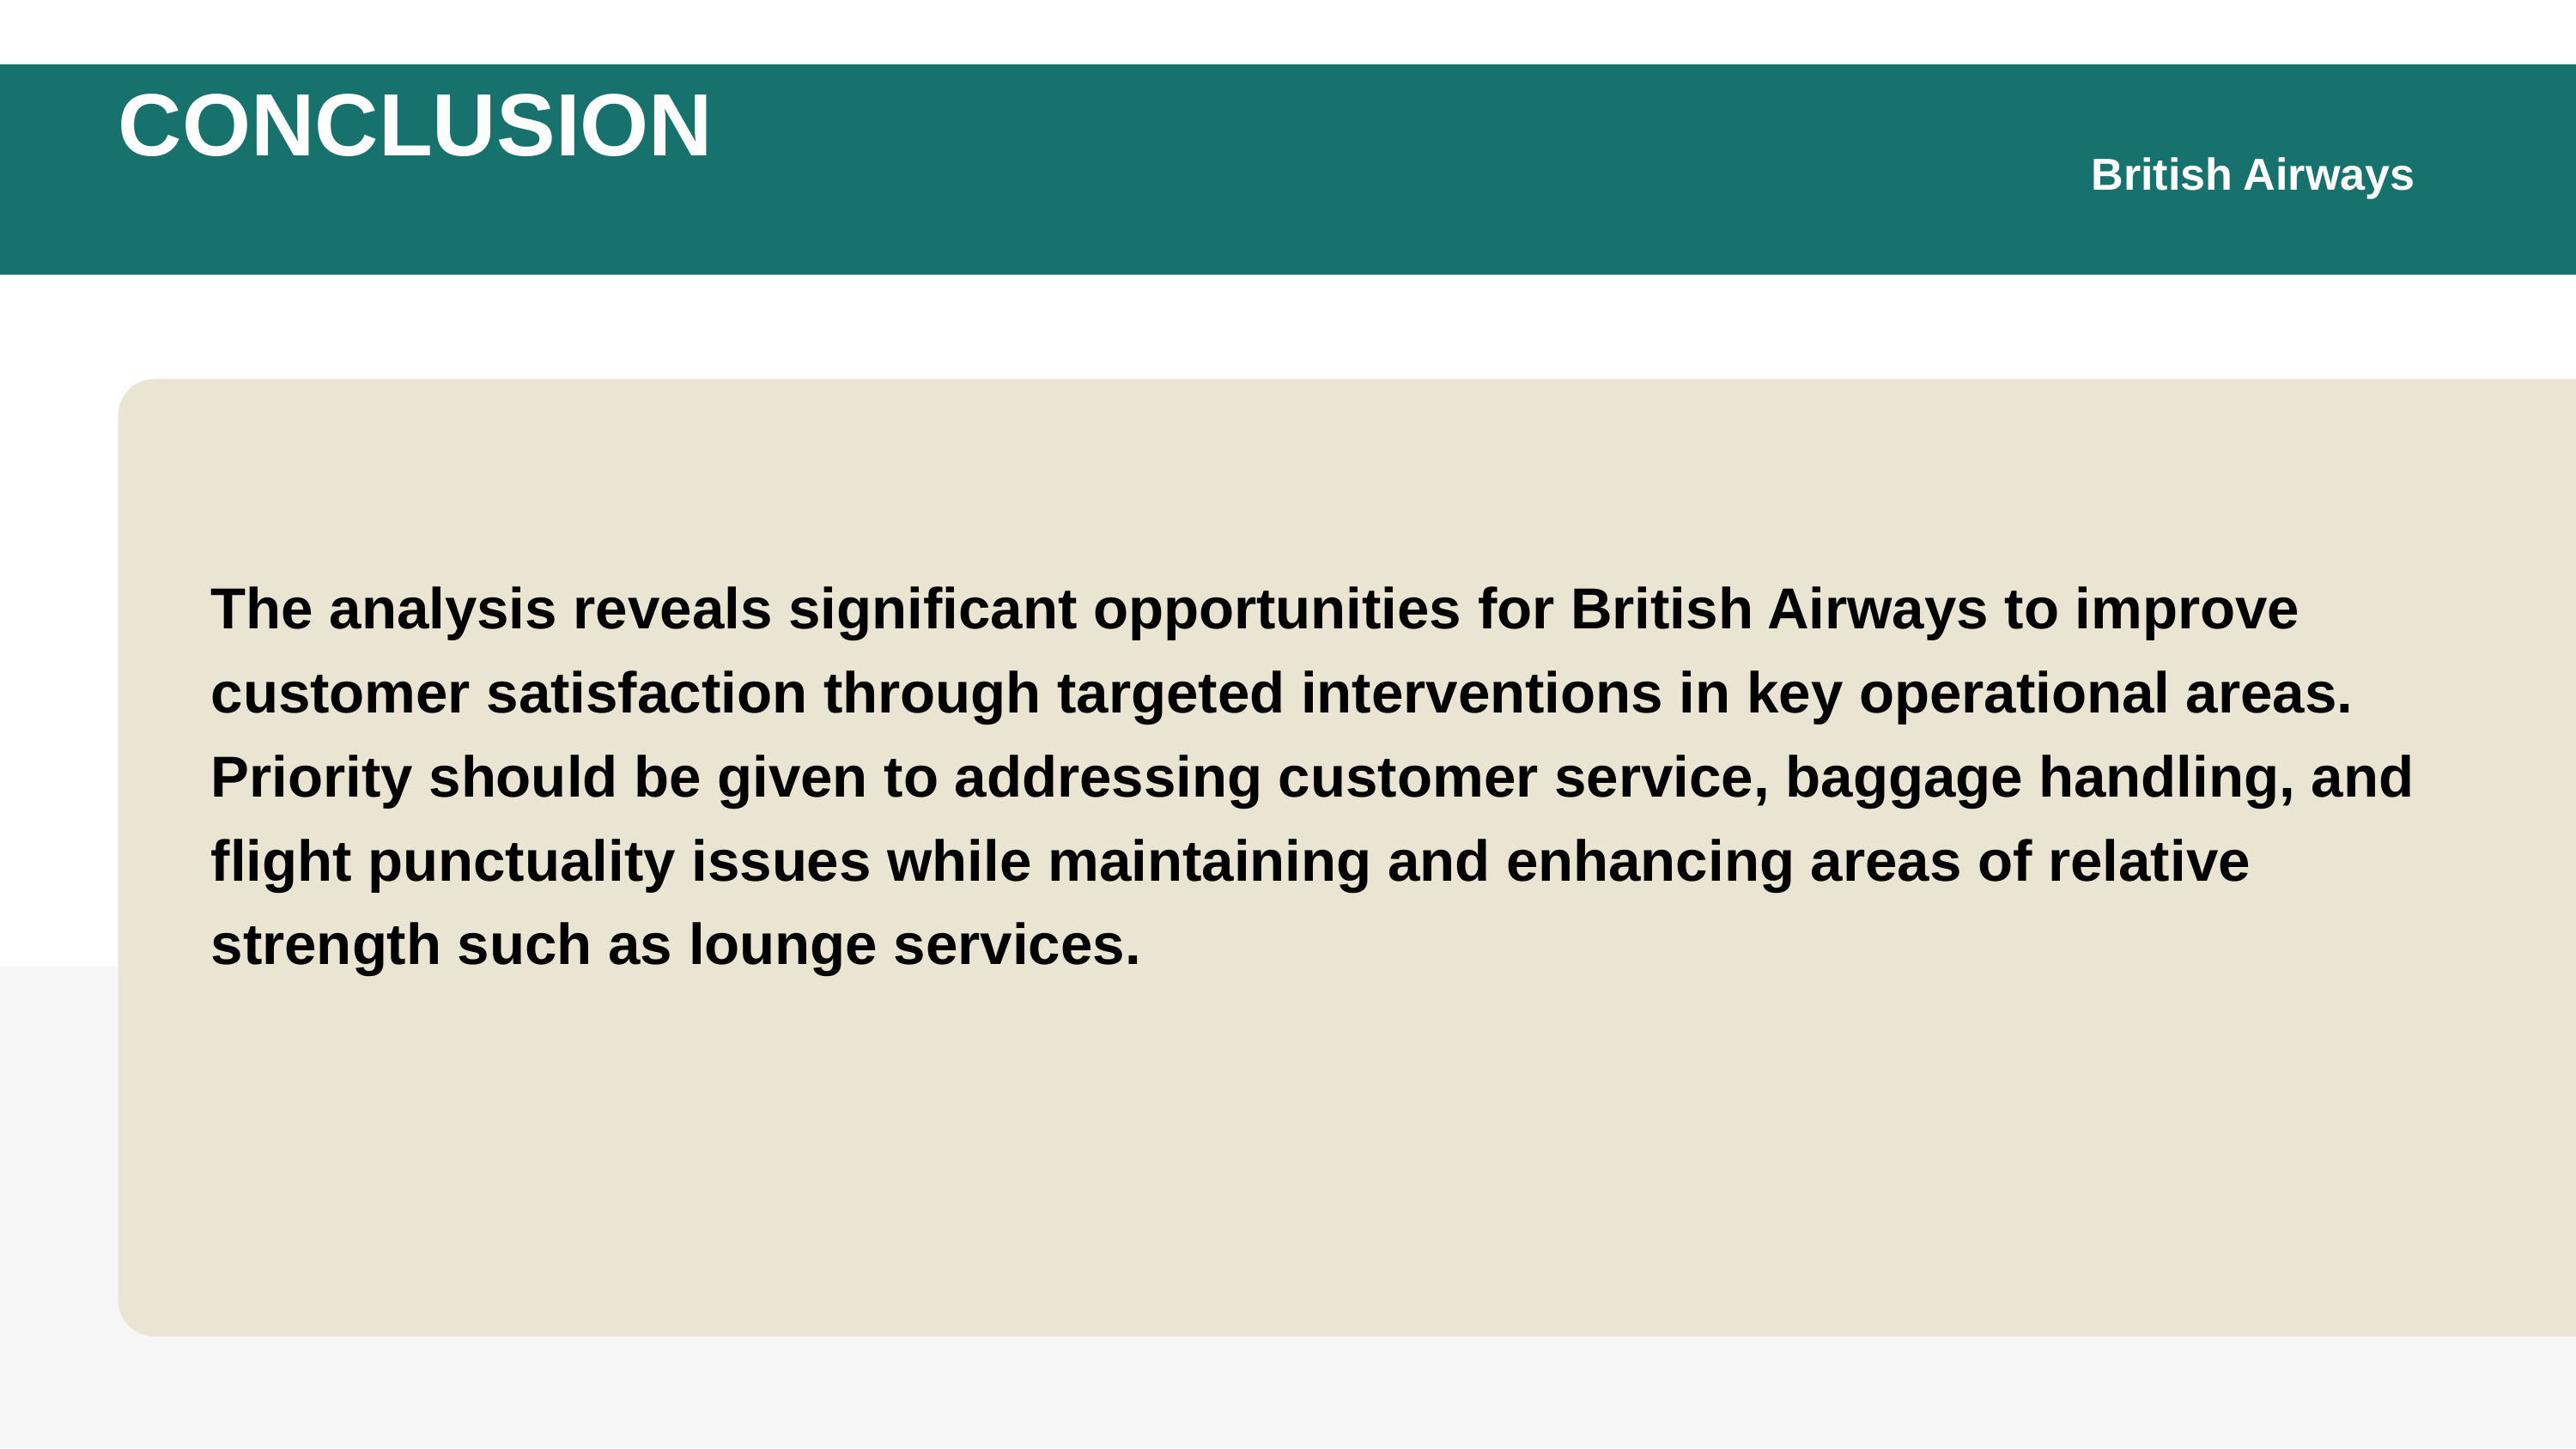

CONCLUSION
British Airways

The analysis reveals significant opportunities for British Airways to improve customer satisfaction through targeted interventions in key operational areas. Priority should be given to addressing customer service, baggage handling, and flight punctuality issues while maintaining and enhancing areas of relative strength such as lounge services.